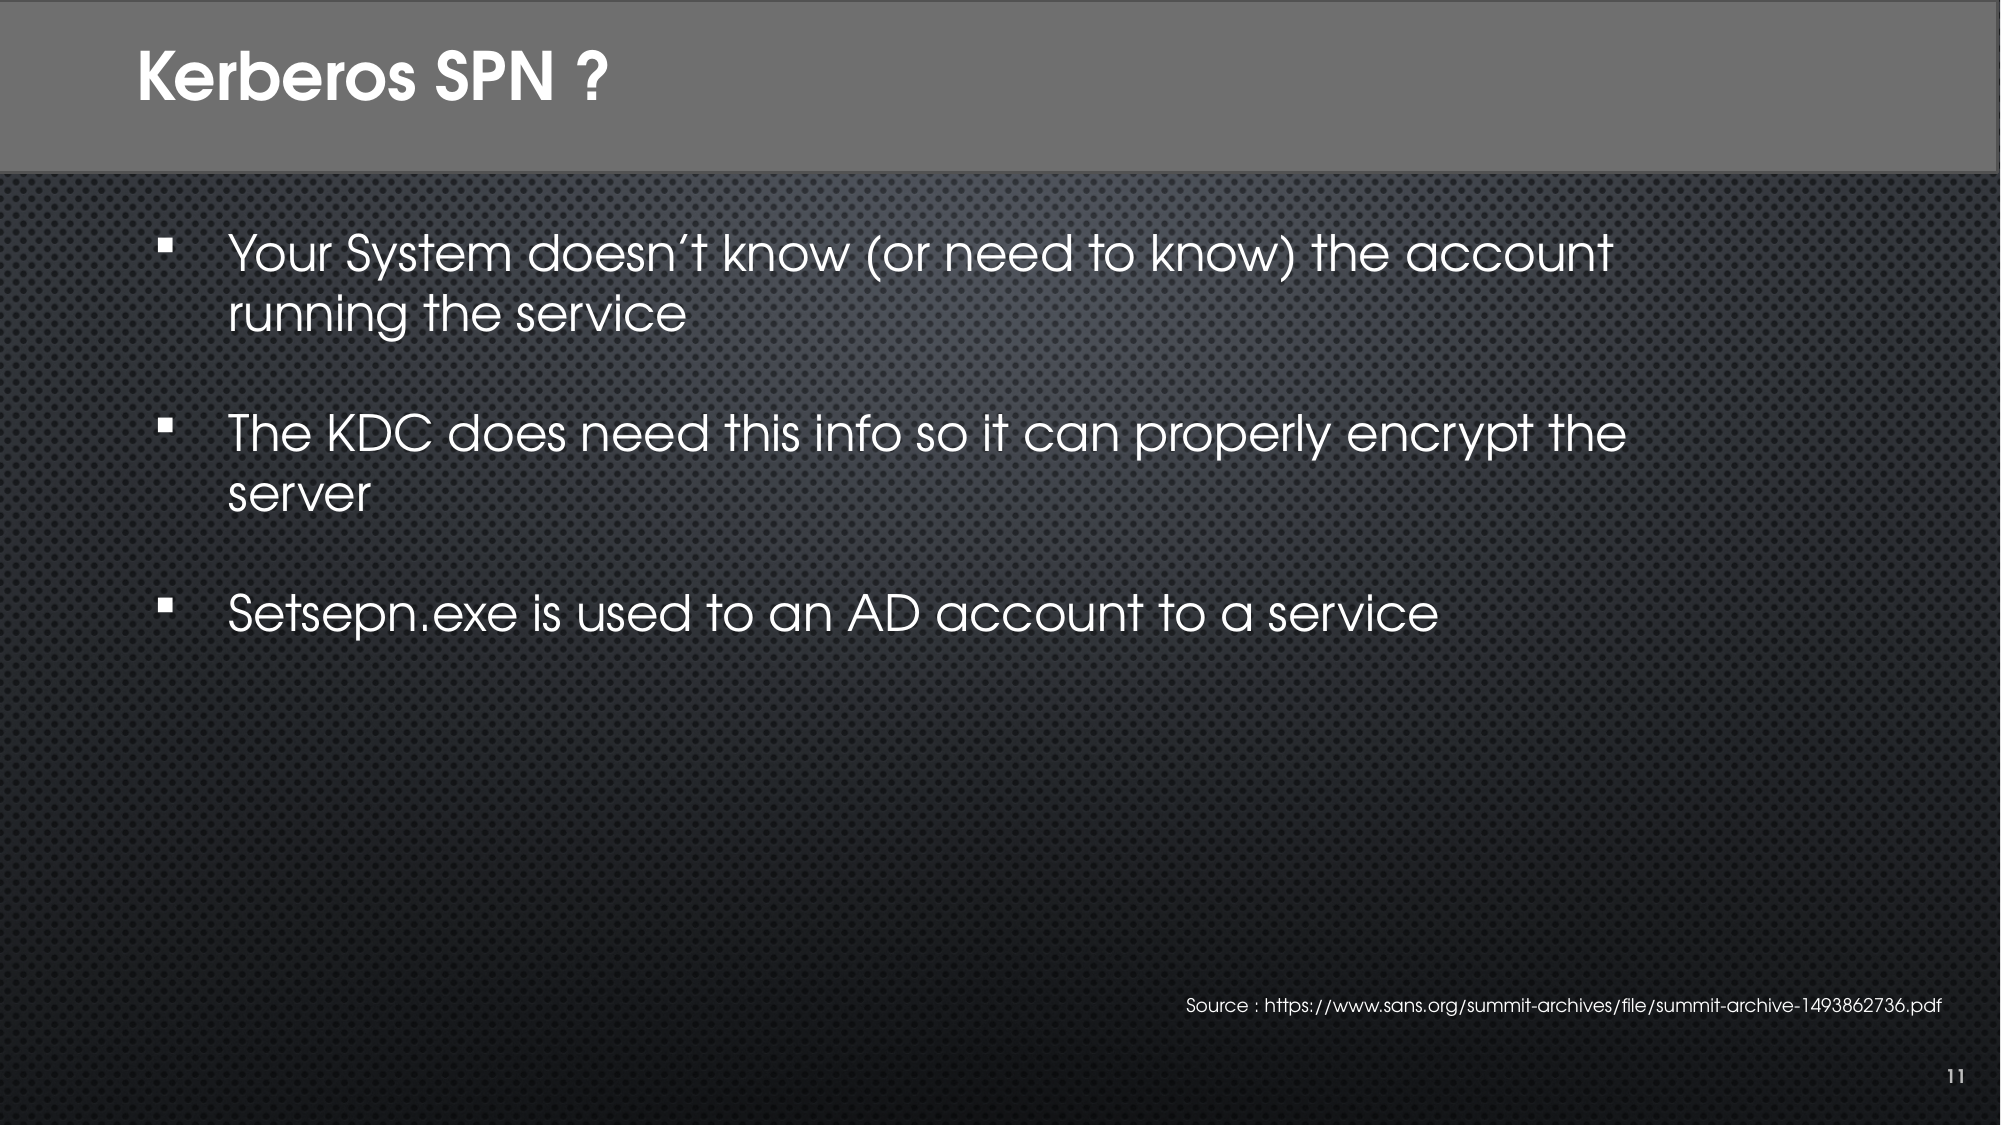

Kerberos SPN ?
Your System doesn’t know (or need to know) the account running the service

The KDC does need this info so it can properly encrypt the server

Setsepn.exe is used to an AD account to a service
Source : https://www.sans.org/summit-archives/file/summit-archive-1493862736.pdf
11